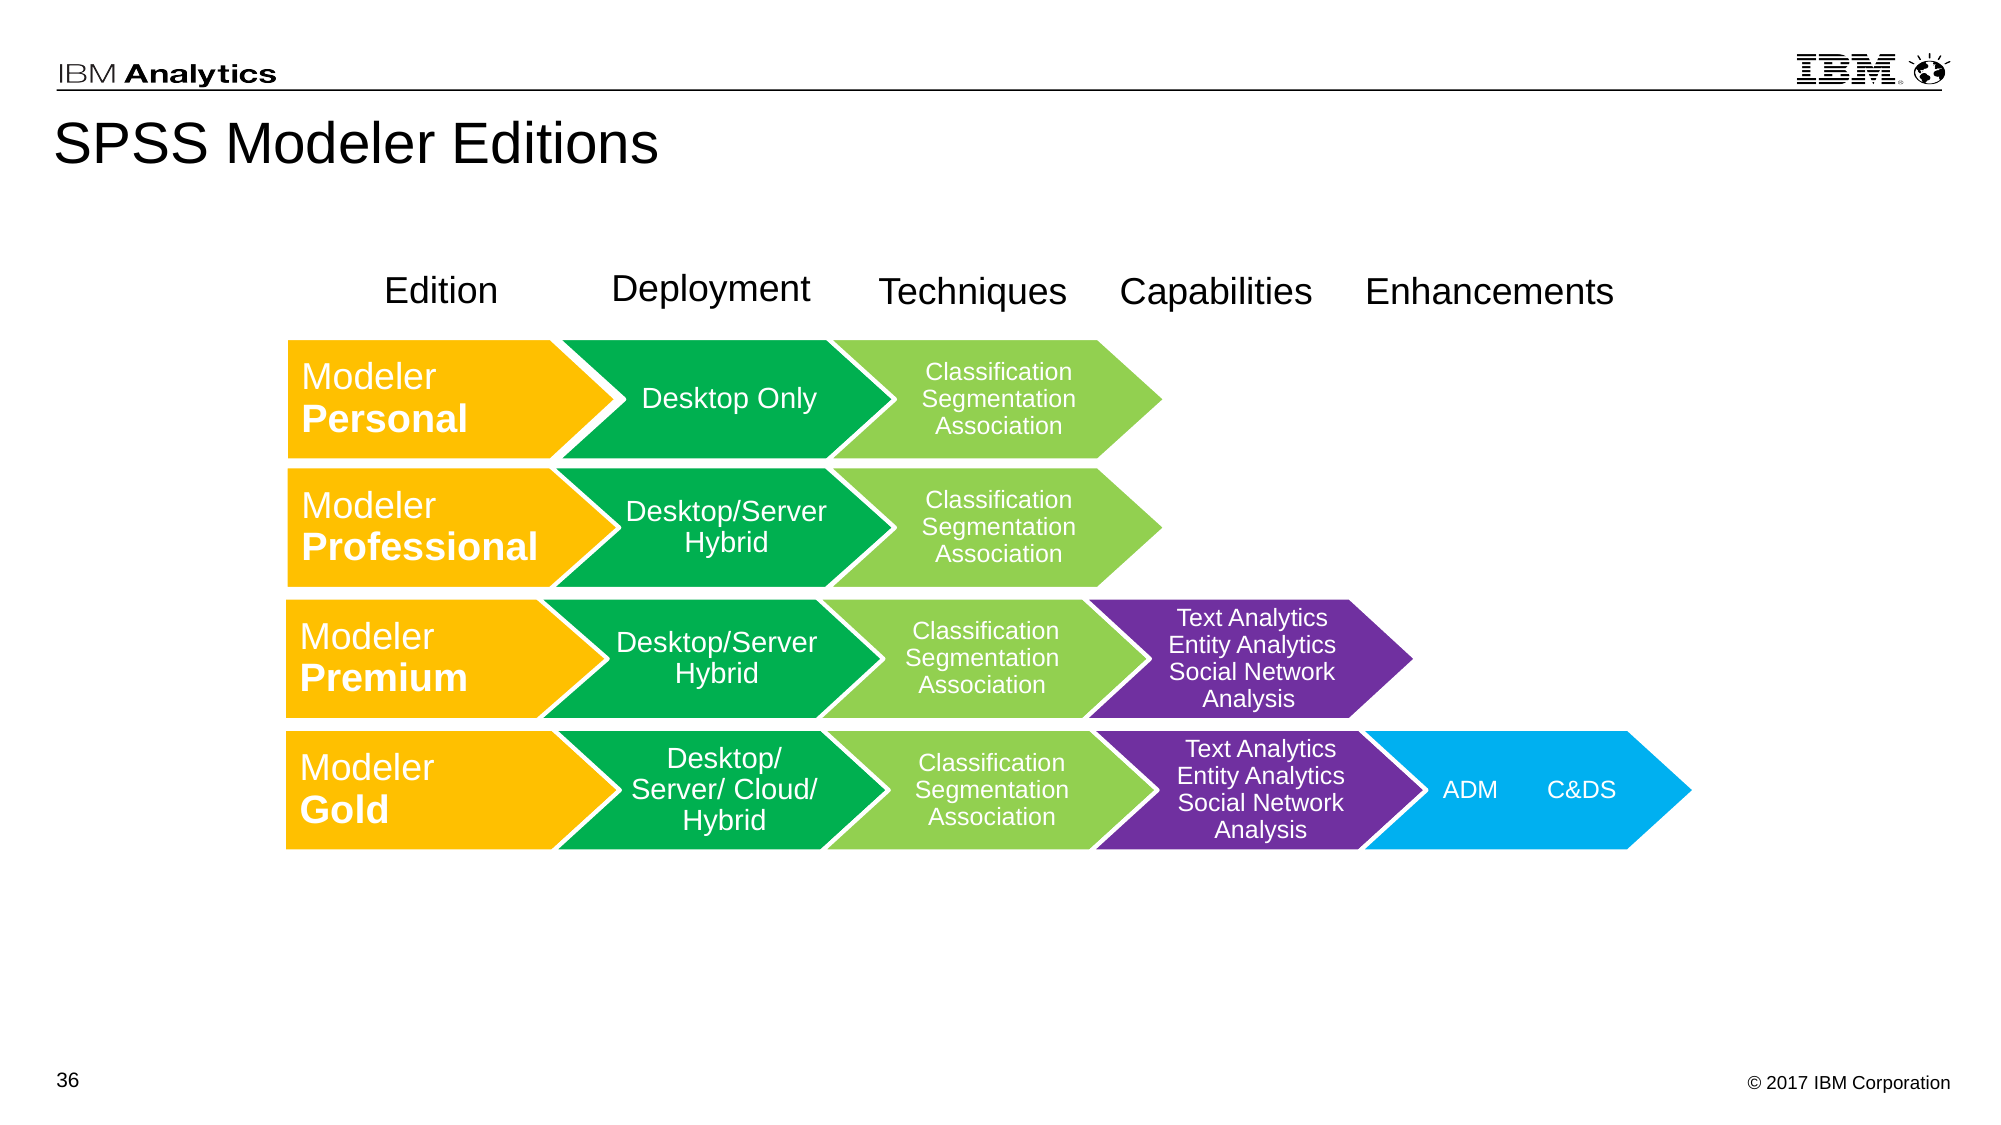

# SPSS Modeler Editions
Deployment
Edition
Techniques     Capabilities     Enhancements
Modeler  Personal
Desktop Only
Classification Segmentation Association
Modeler Professional
Desktop/Server Hybrid
Classification Segmentation Association
Modeler Premium
Desktop/Server Hybrid
Classification Segmentation  Association
Text Analytics Entity Analytics Social Network Analysis
Modeler
Gold
Desktop/ Server/ Cloud/ Hybrid
Classification Segmentation Association
Text Analytics Entity Analytics Social Network Analysis
ADM       C&DS